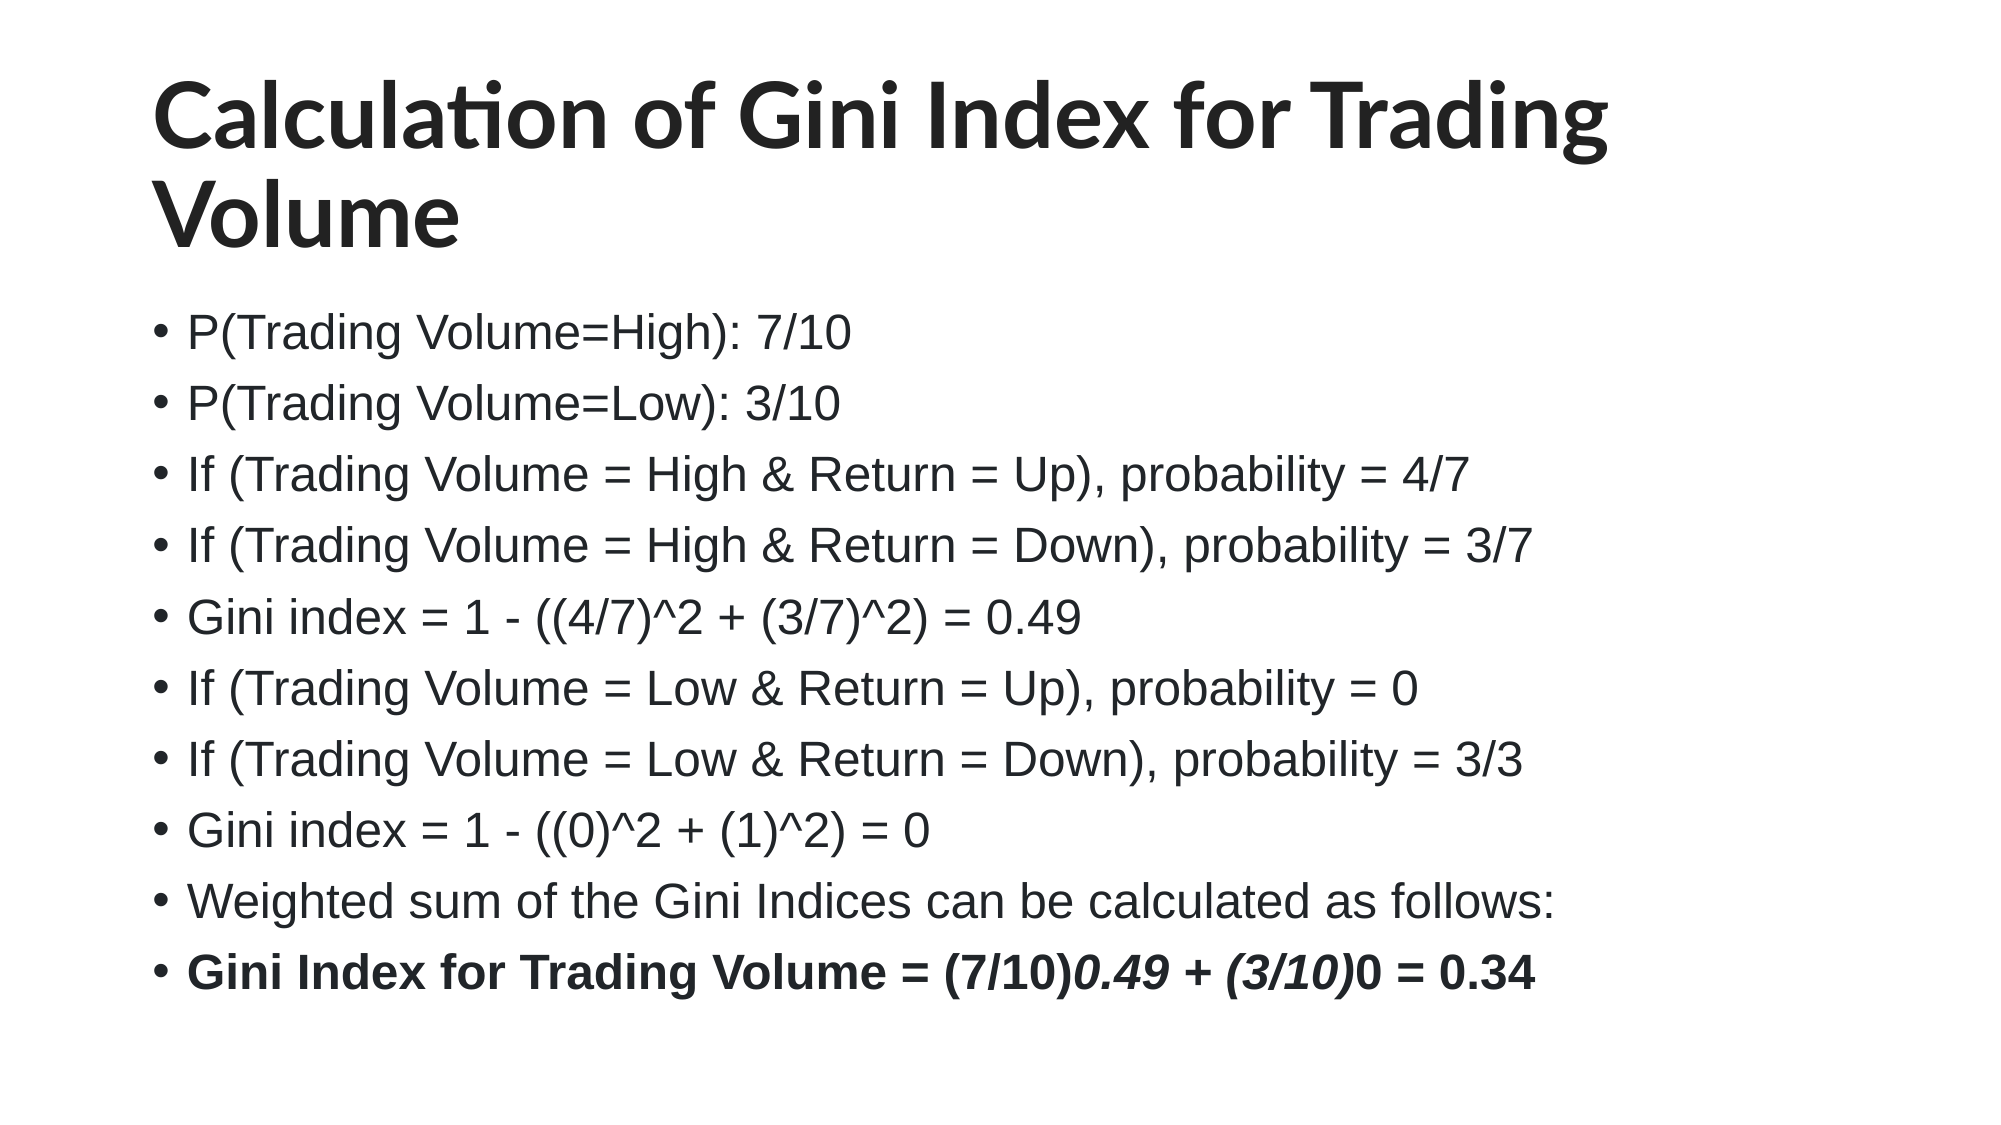

# Calculation of Gini Index for Trading Volume
P(Trading Volume=High): 7/10
P(Trading Volume=Low): 3/10
If (Trading Volume = High & Return = Up), probability = 4/7
If (Trading Volume = High & Return = Down), probability = 3/7
Gini index = 1 - ((4/7)^2 + (3/7)^2) = 0.49
If (Trading Volume = Low & Return = Up), probability = 0
If (Trading Volume = Low & Return = Down), probability = 3/3
Gini index = 1 - ((0)^2 + (1)^2) = 0
Weighted sum of the Gini Indices can be calculated as follows:
Gini Index for Trading Volume = (7/10)0.49 + (3/10)0 = 0.34